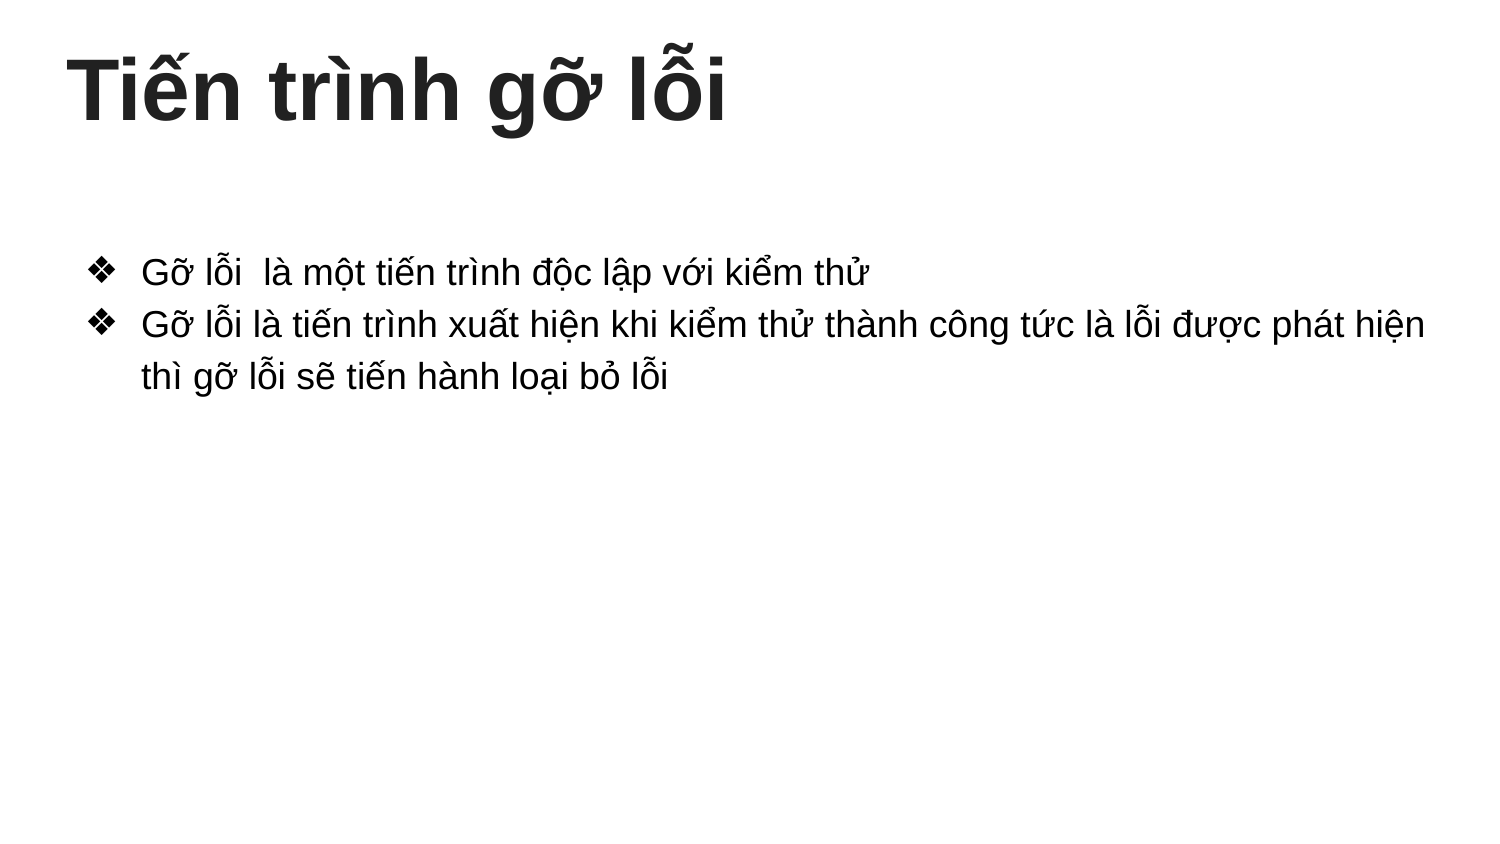

# Tiến trình gỡ lỗi

Gỡ lỗi  là một tiến trình độc lập với kiểm thử
Gỡ lỗi là tiến trình xuất hiện khi kiểm thử thành công tức là lỗi được phát hiện thì gỡ lỗi sẽ tiến hành loại bỏ lỗi